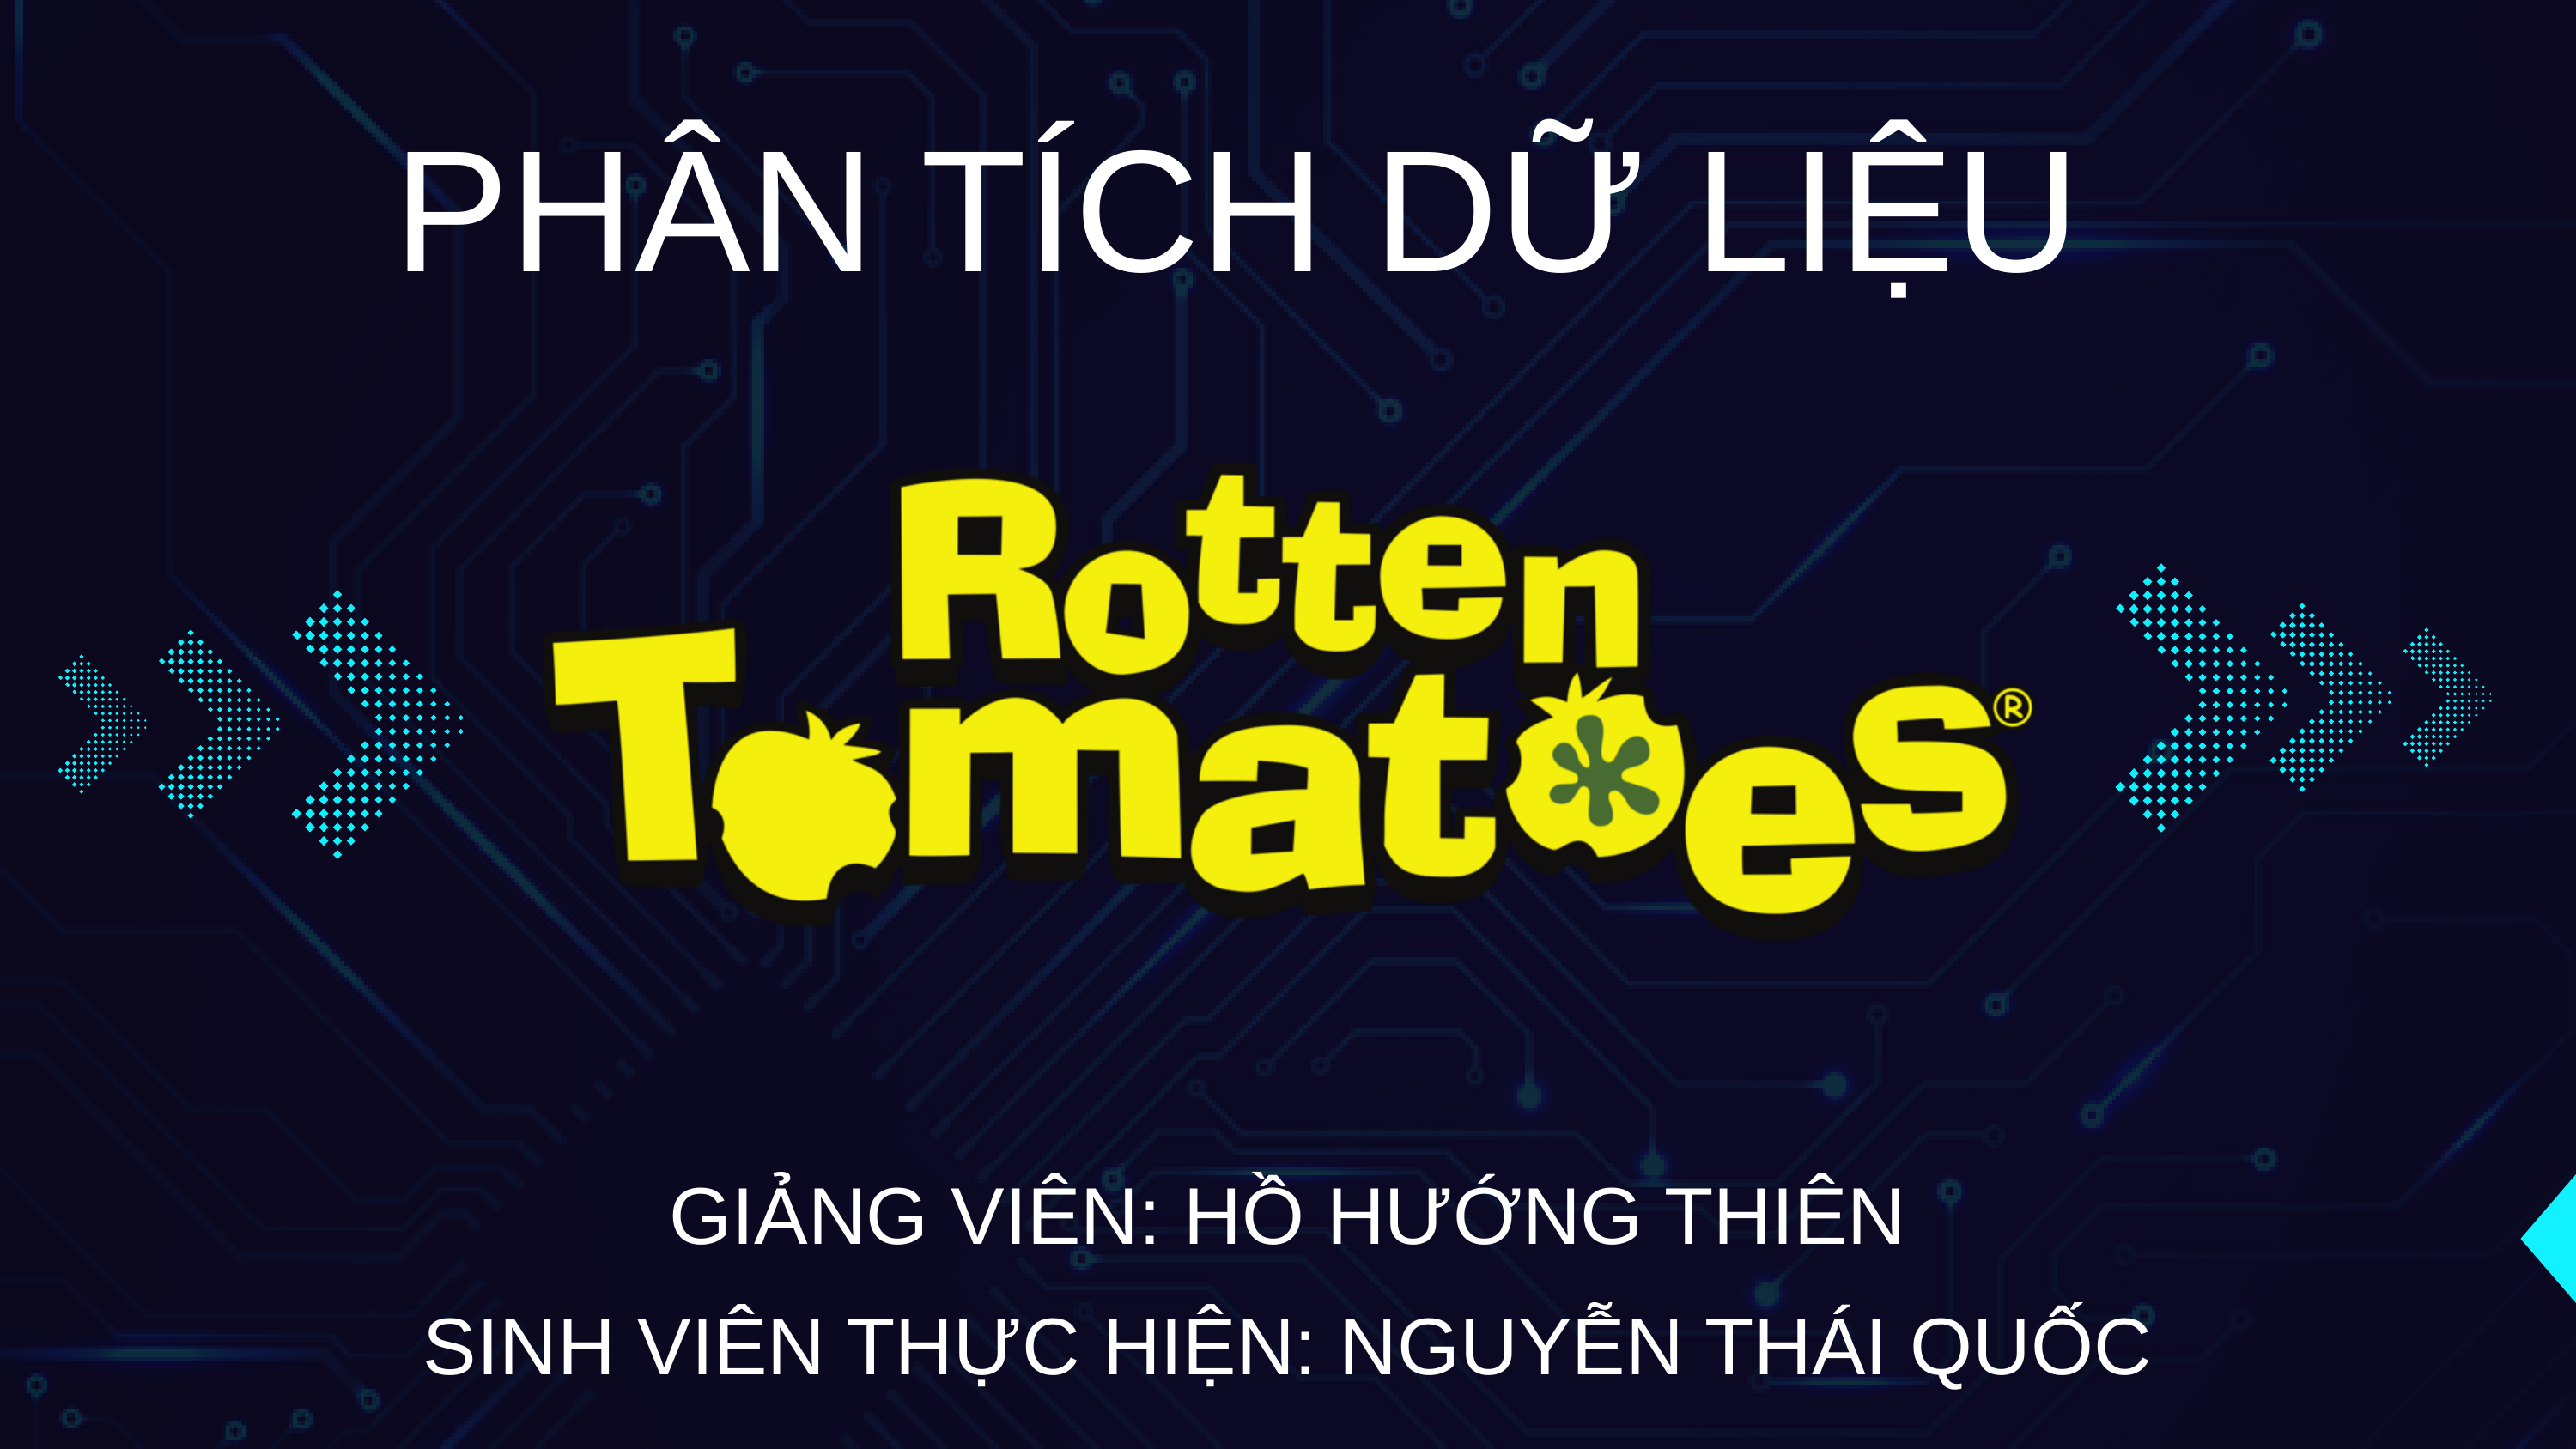

PHÂN TÍCH DỮ LIỆU

GIẢNG VIÊN: HỒ HƯỚNG THIÊN

SINH VIÊN THỰC HIỆN: NGUYỄN THÁI QUỐC